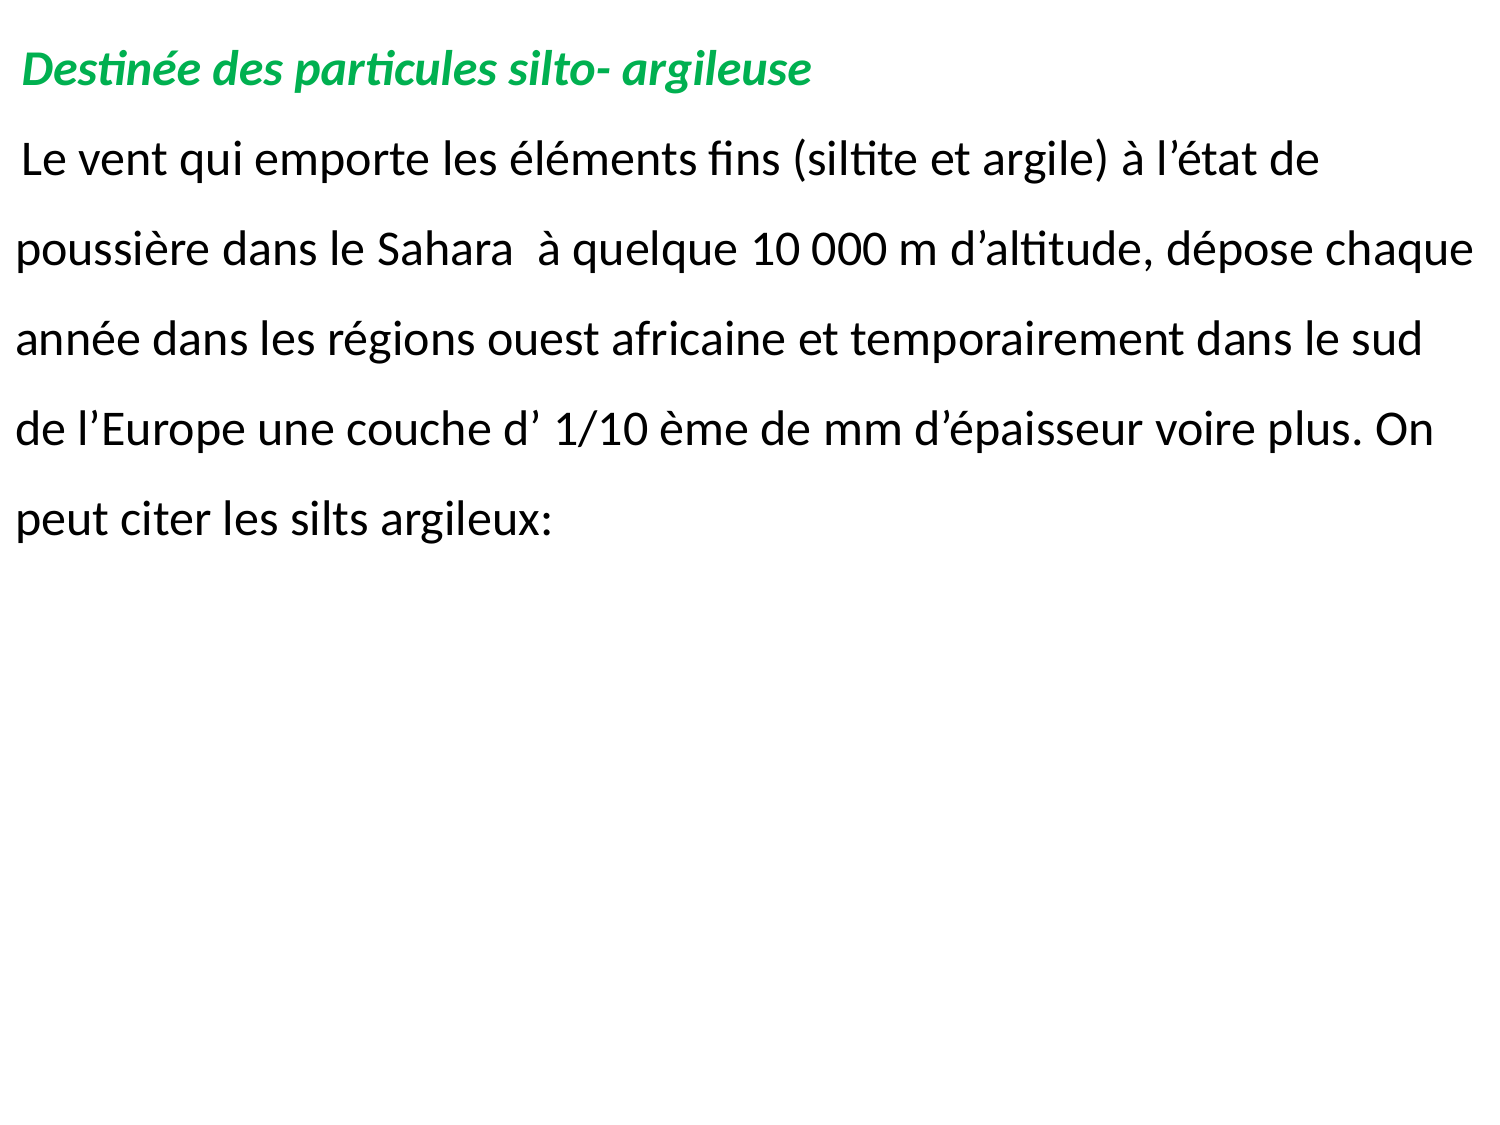

Destinée des particules silto- argileuse
Le vent qui emporte les éléments fins (siltite et argile) à l’état de poussière dans le Sahara  à quelque 10 000 m d’altitude, dépose chaque année dans les régions ouest africaine et temporairement dans le sud de l’Europe une couche d’ 1/10 ème de mm d’épaisseur voire plus. On peut citer les silts argileux: